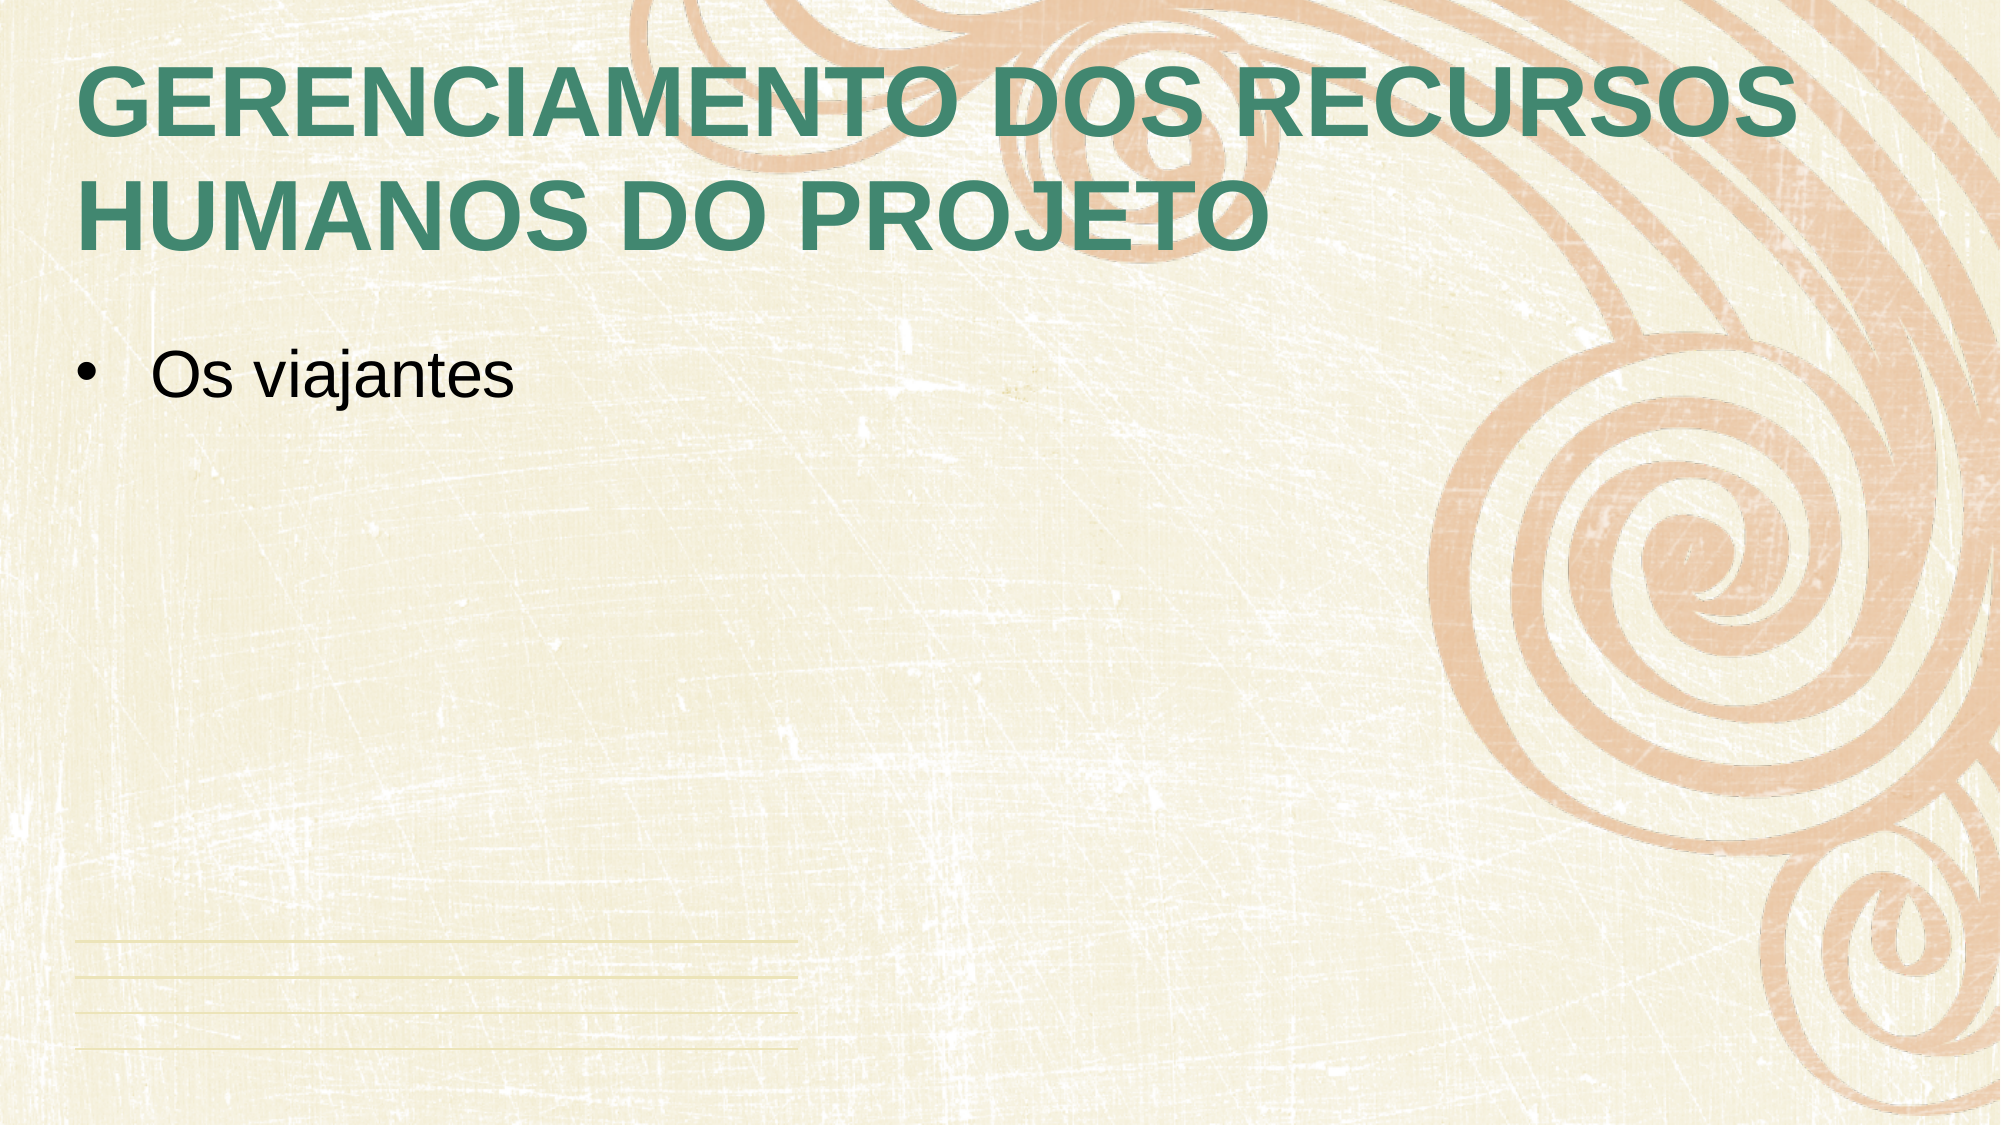

# Gerenciamento dos recursos humanos do projeto
Os viajantes